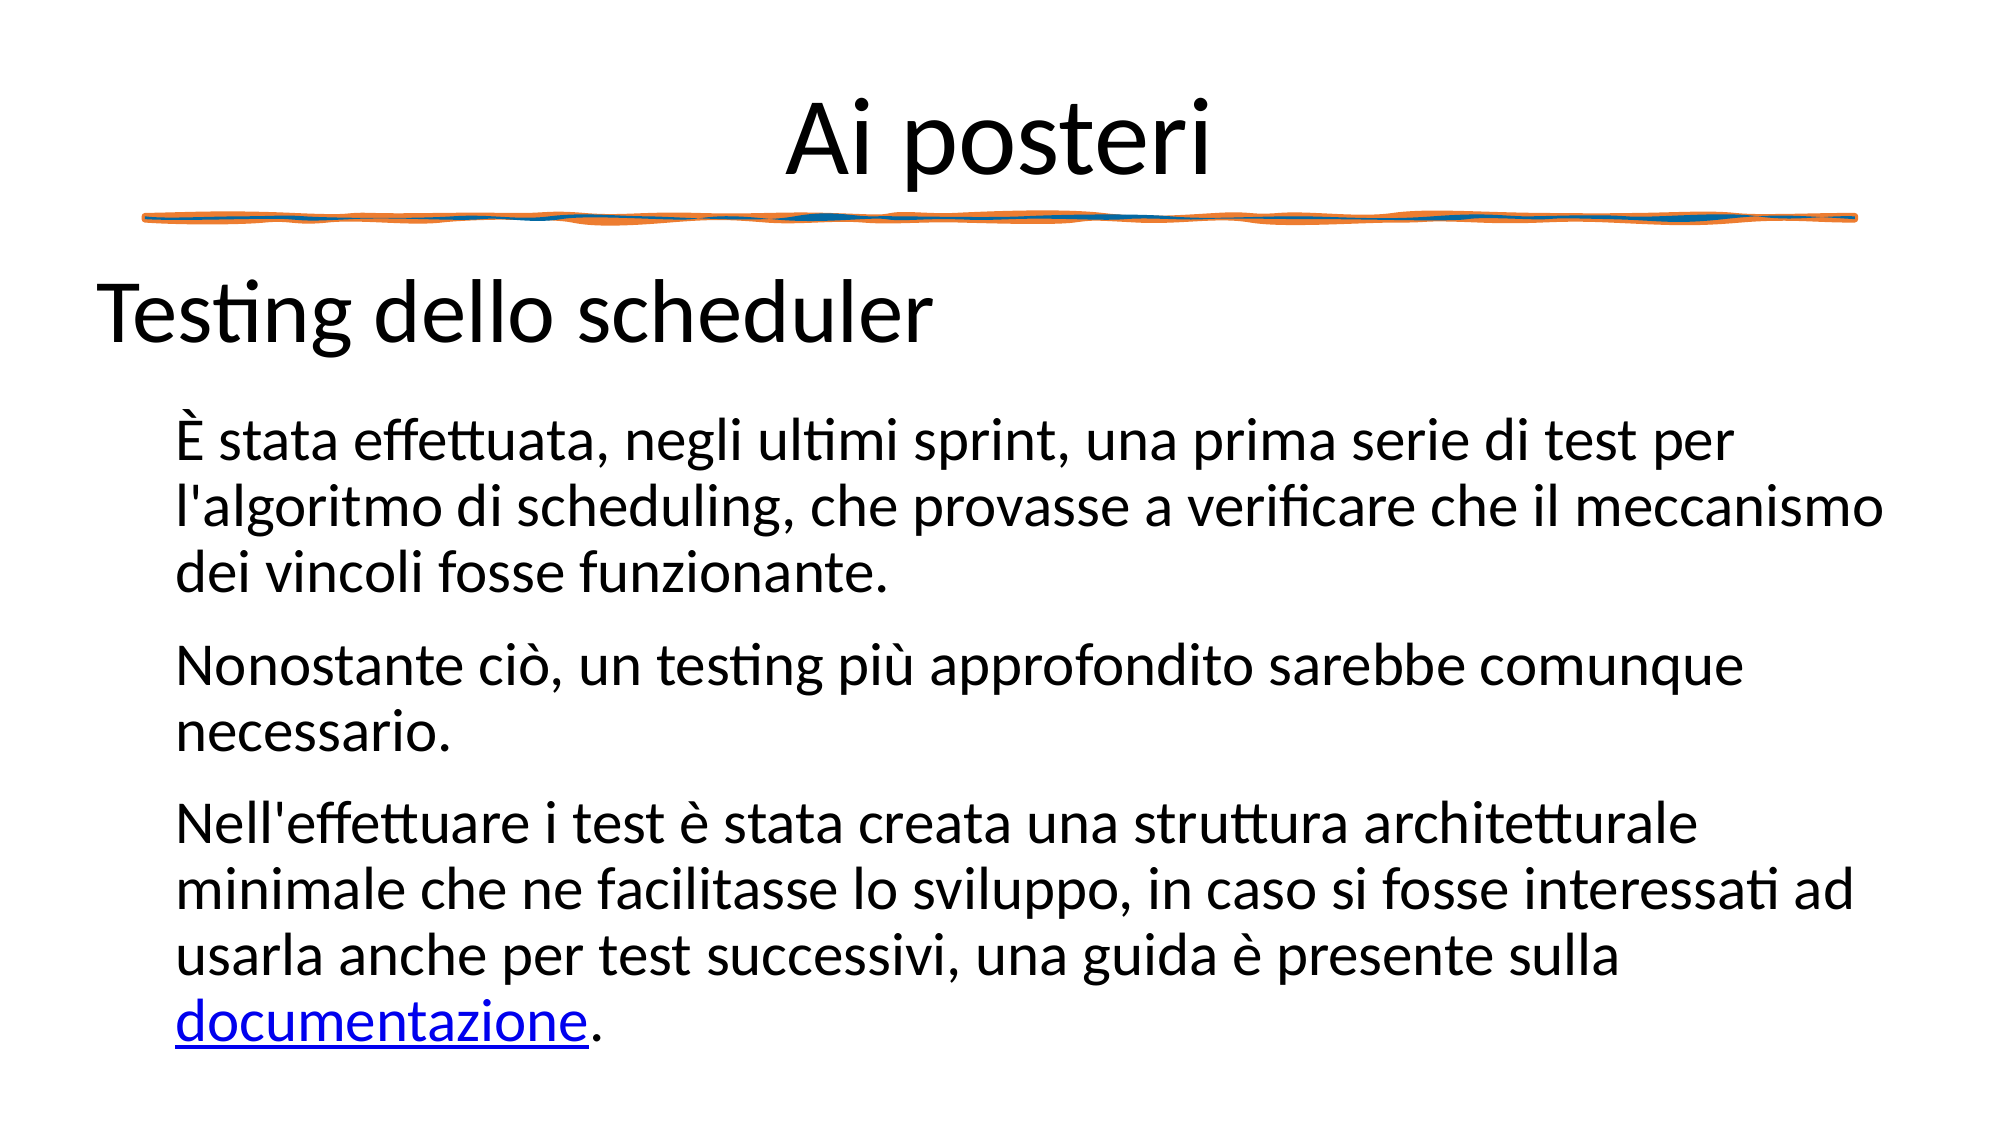

# Ai posteri

Testing dello scheduler
È stata effettuata, negli ultimi sprint, una prima serie di test per l'algoritmo di scheduling, che provasse a verificare che il meccanismo dei vincoli fosse funzionante.
Nonostante ciò, un testing più approfondito sarebbe comunque necessario.
Nell'effettuare i test è stata creata una struttura architetturale minimale che ne facilitasse lo sviluppo, in caso si fosse interessati ad usarla anche per test successivi, una guida è presente sulla documentazione.